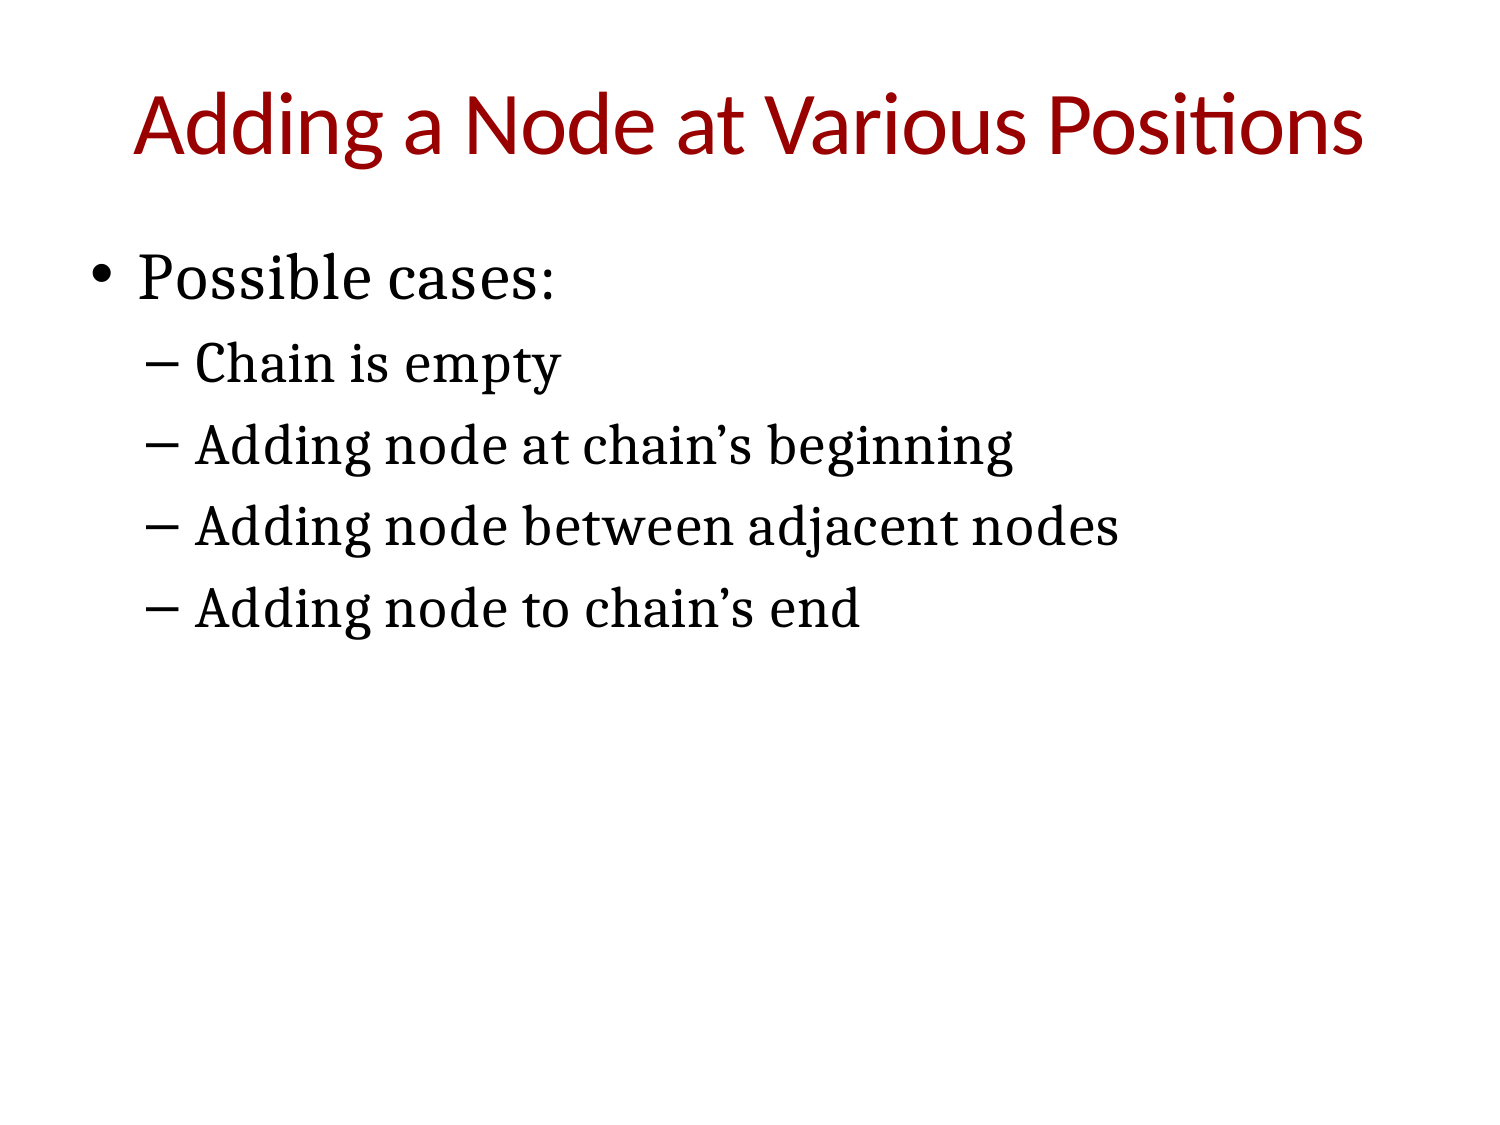

# Adding a Node at Various Positions
Possible cases:
Chain is empty
Adding node at chain’s beginning
Adding node between adjacent nodes
Adding node to chain’s end